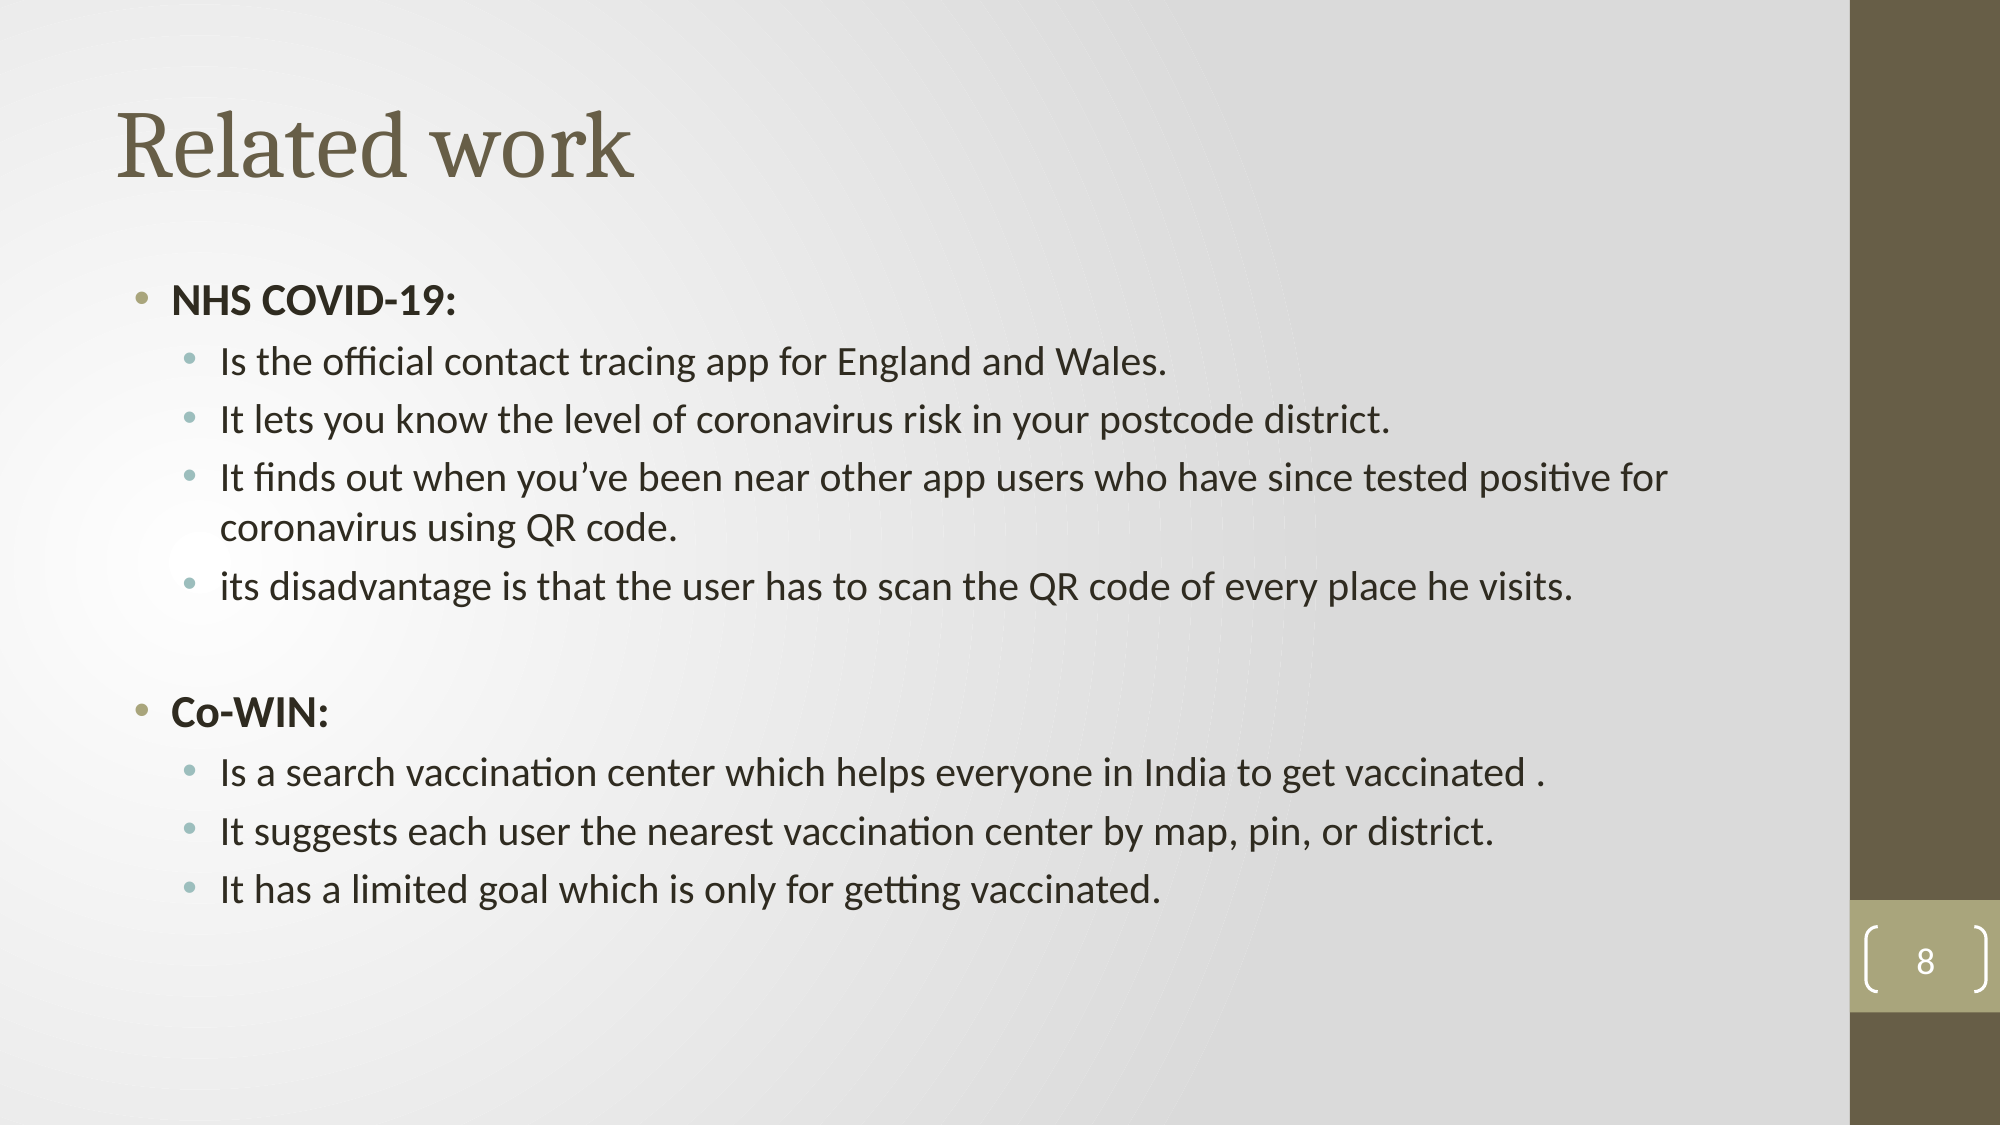

# Related work
NHS COVID-19:
Is the official contact tracing app for England and Wales.
It lets you know the level of coronavirus risk in your postcode district.
It finds out when you’ve been near other app users who have since tested positive for coronavirus using QR code.
its disadvantage is that the user has to scan the QR code of every place he visits.

Co-WIN:
Is a search vaccination center which helps everyone in India to get vaccinated .
It suggests each user the nearest vaccination center by map, pin, or district.
It has a limited goal which is only for getting vaccinated.

8